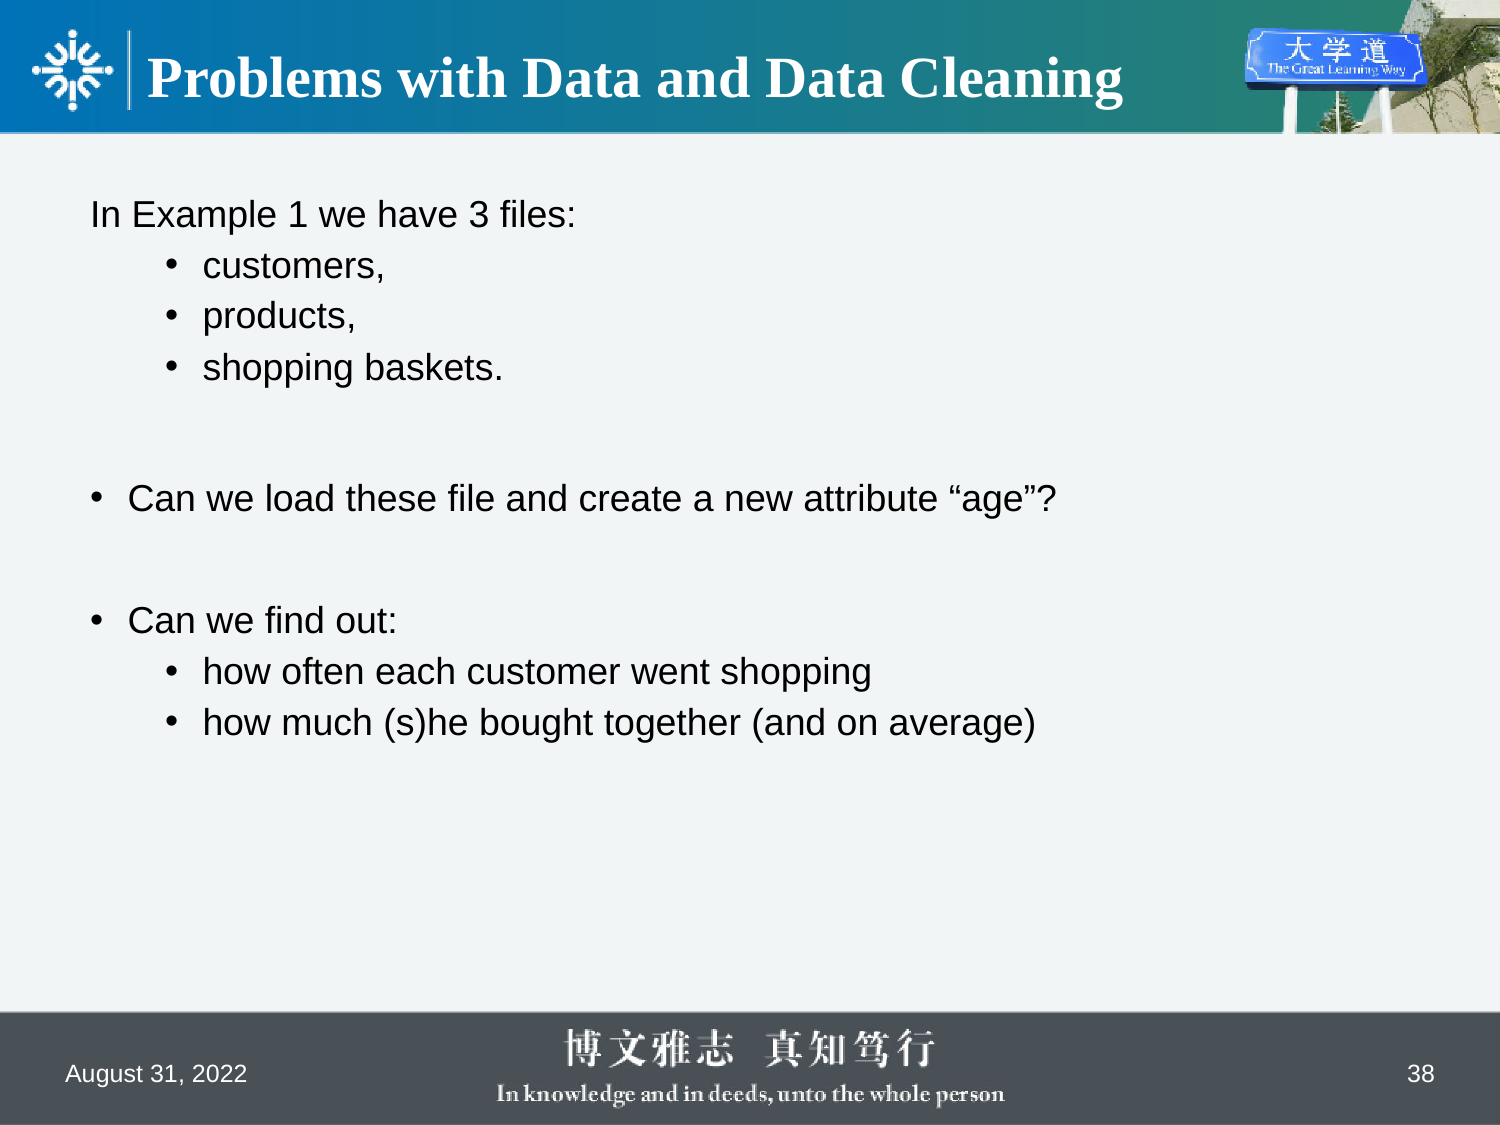

# Problems with Data and Data Cleaning
In Example 1 we have 3 files:
customers,
products,
shopping baskets.

Can we load these file and create a new attribute “age”?

Can we find out:
how often each customer went shopping
how much (s)he bought together (and on average)

38
August 31, 2022